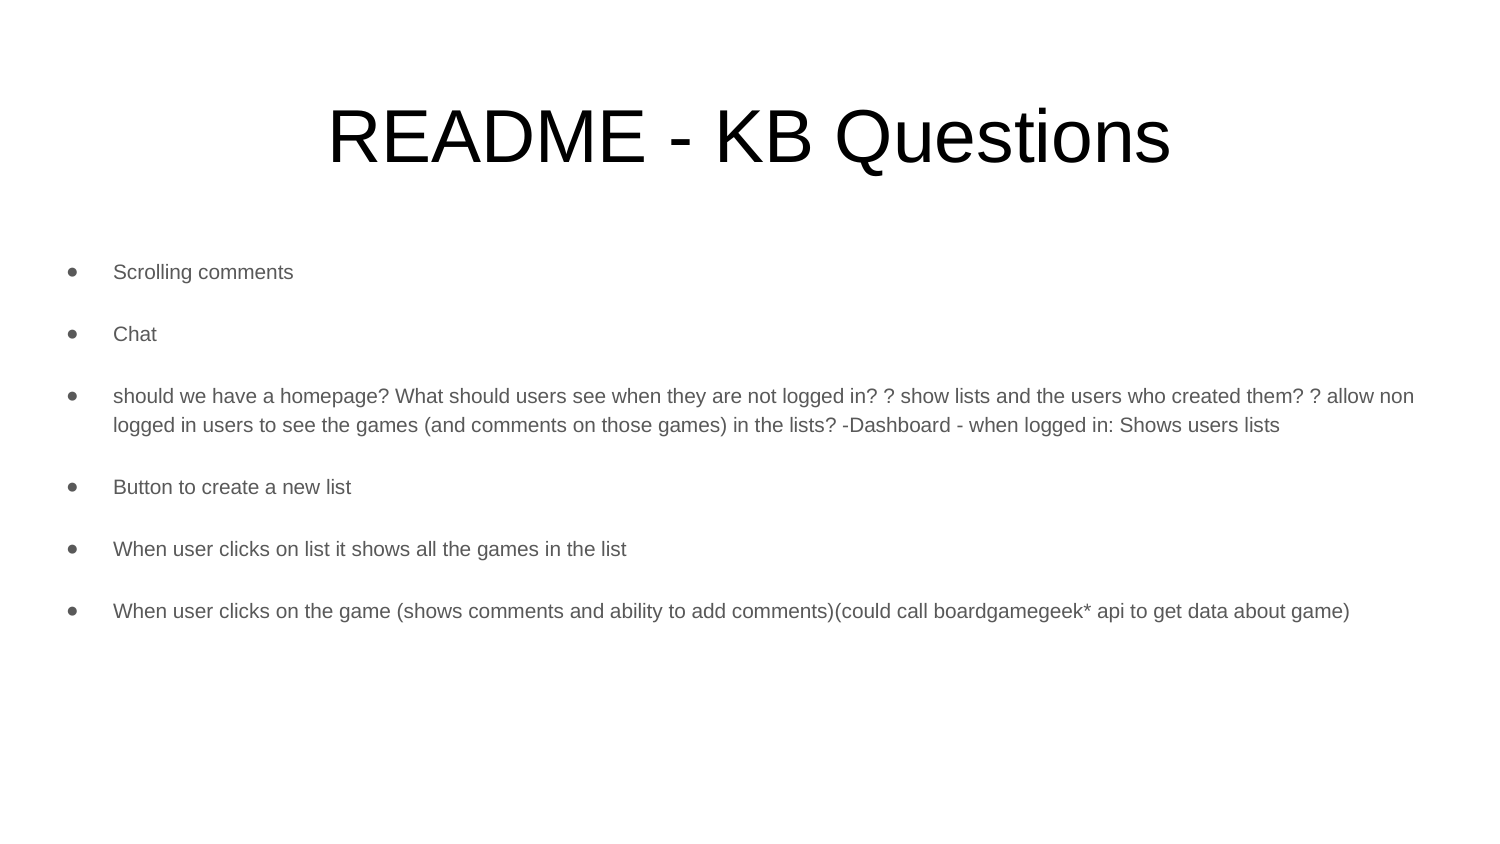

# README - KB Questions
Scrolling comments
Chat
should we have a homepage? What should users see when they are not logged in? ? show lists and the users who created them? ? allow non logged in users to see the games (and comments on those games) in the lists? -Dashboard - when logged in: Shows users lists
Button to create a new list
When user clicks on list it shows all the games in the list
When user clicks on the game (shows comments and ability to add comments)(could call boardgamegeek* api to get data about game)